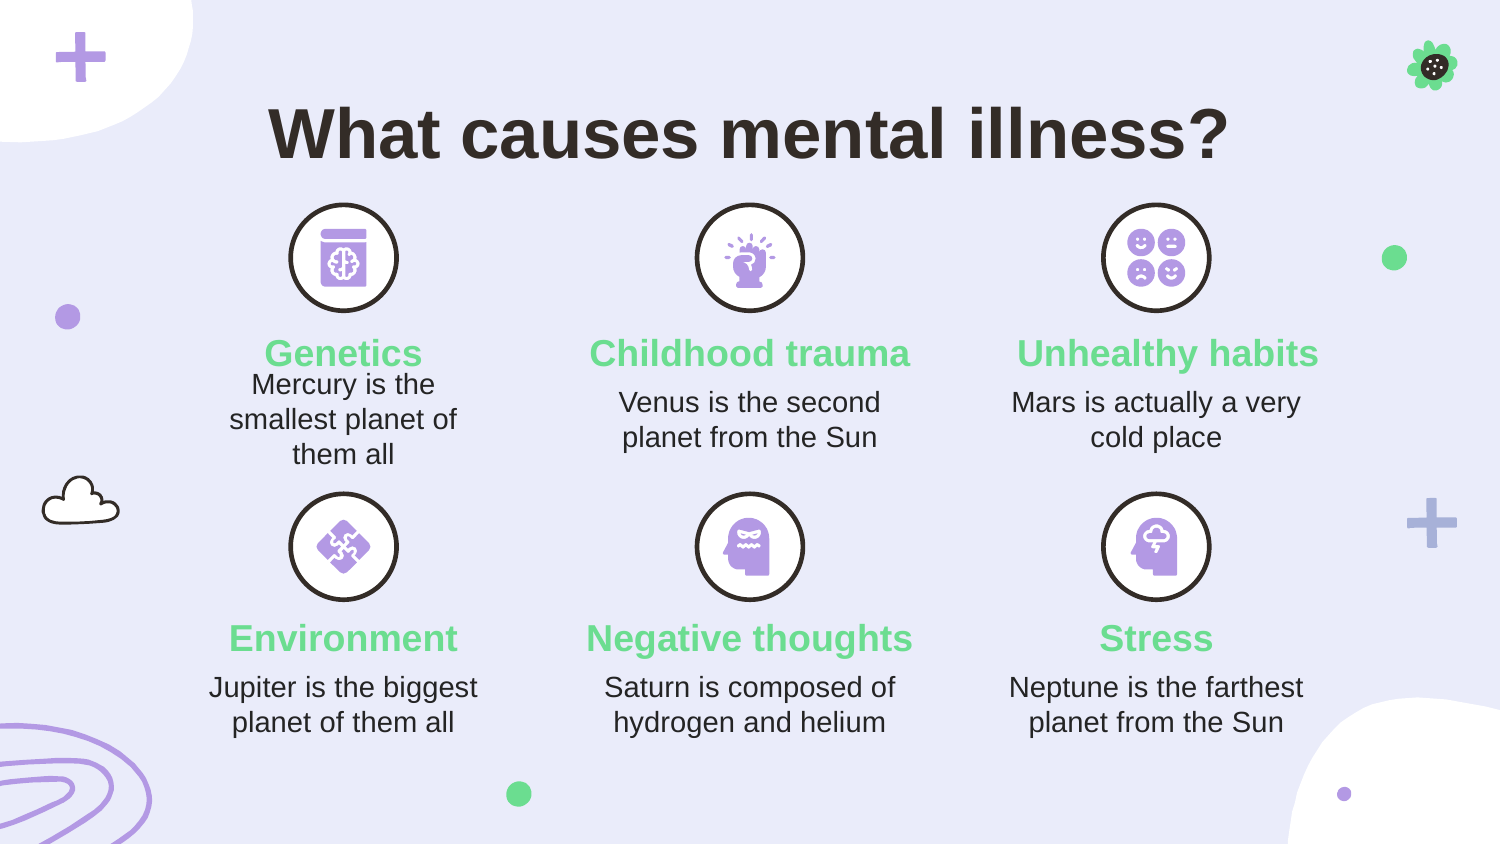

# What causes mental illness?

Unhealthy habits
Genetics
Childhood trauma
Venus is the second planet from the Sun
Mercury is the smallest planet of them all
Mars is actually a very cold place

Negative thoughts
Environment
Stress
Saturn is composed of hydrogen and helium
Jupiter is the biggest planet of them all
Neptune is the farthest planet from the Sun